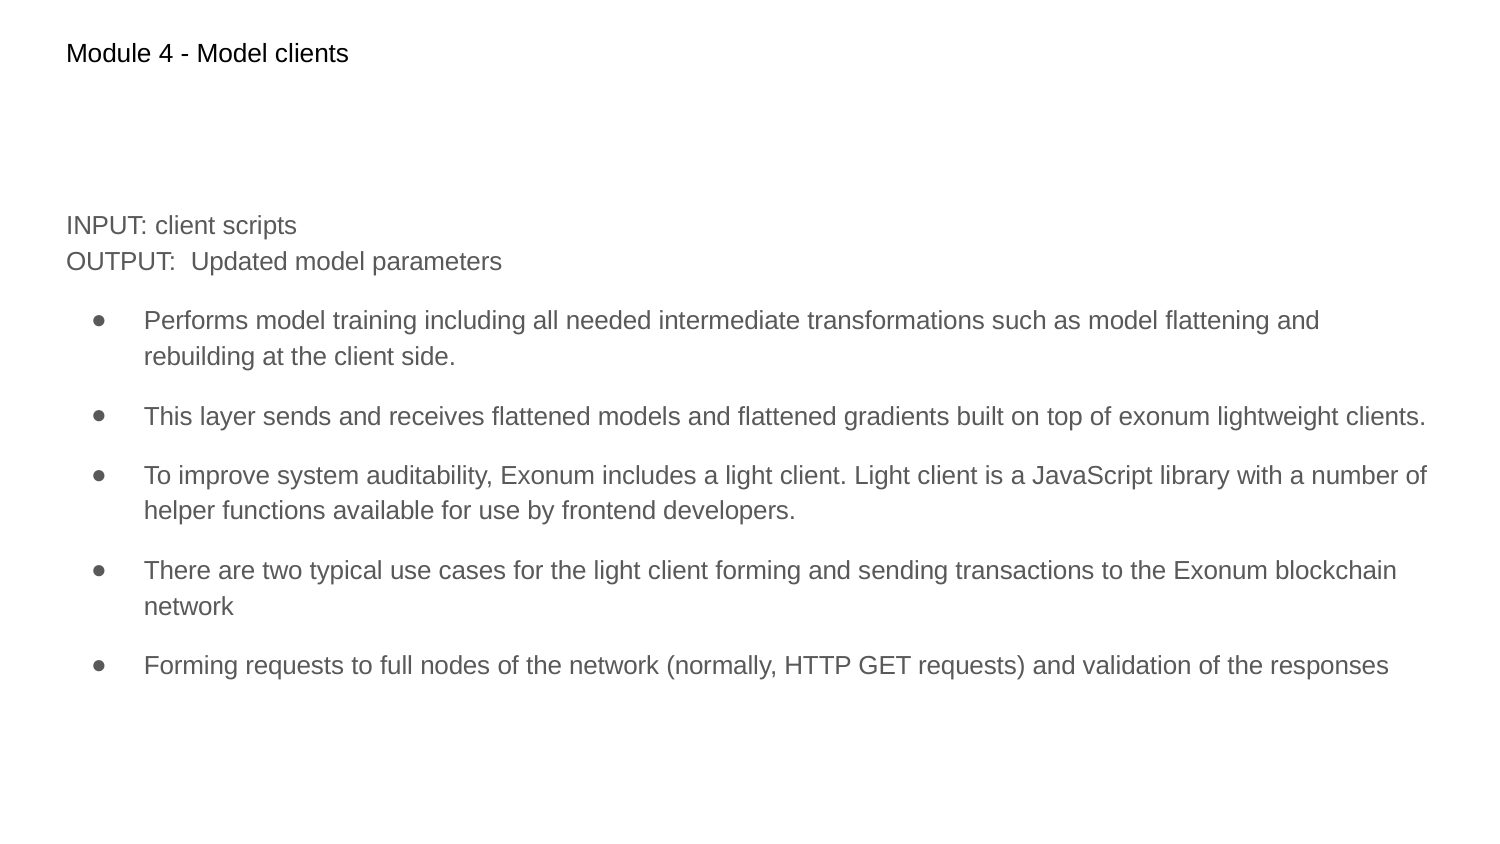

# Module 4 - Model clients
INPUT: client scripts
OUTPUT:  Updated model parameters
Performs model training including all needed intermediate transformations such as model flattening and rebuilding at the client side.
This layer sends and receives flattened models and flattened gradients built on top of exonum lightweight clients.
To improve system auditability, Exonum includes a light client. Light client is a JavaScript library with a number of helper functions available for use by frontend developers.
There are two typical use cases for the light client forming and sending transactions to the Exonum blockchain network
Forming requests to full nodes of the network (normally, HTTP GET requests) and validation of the responses